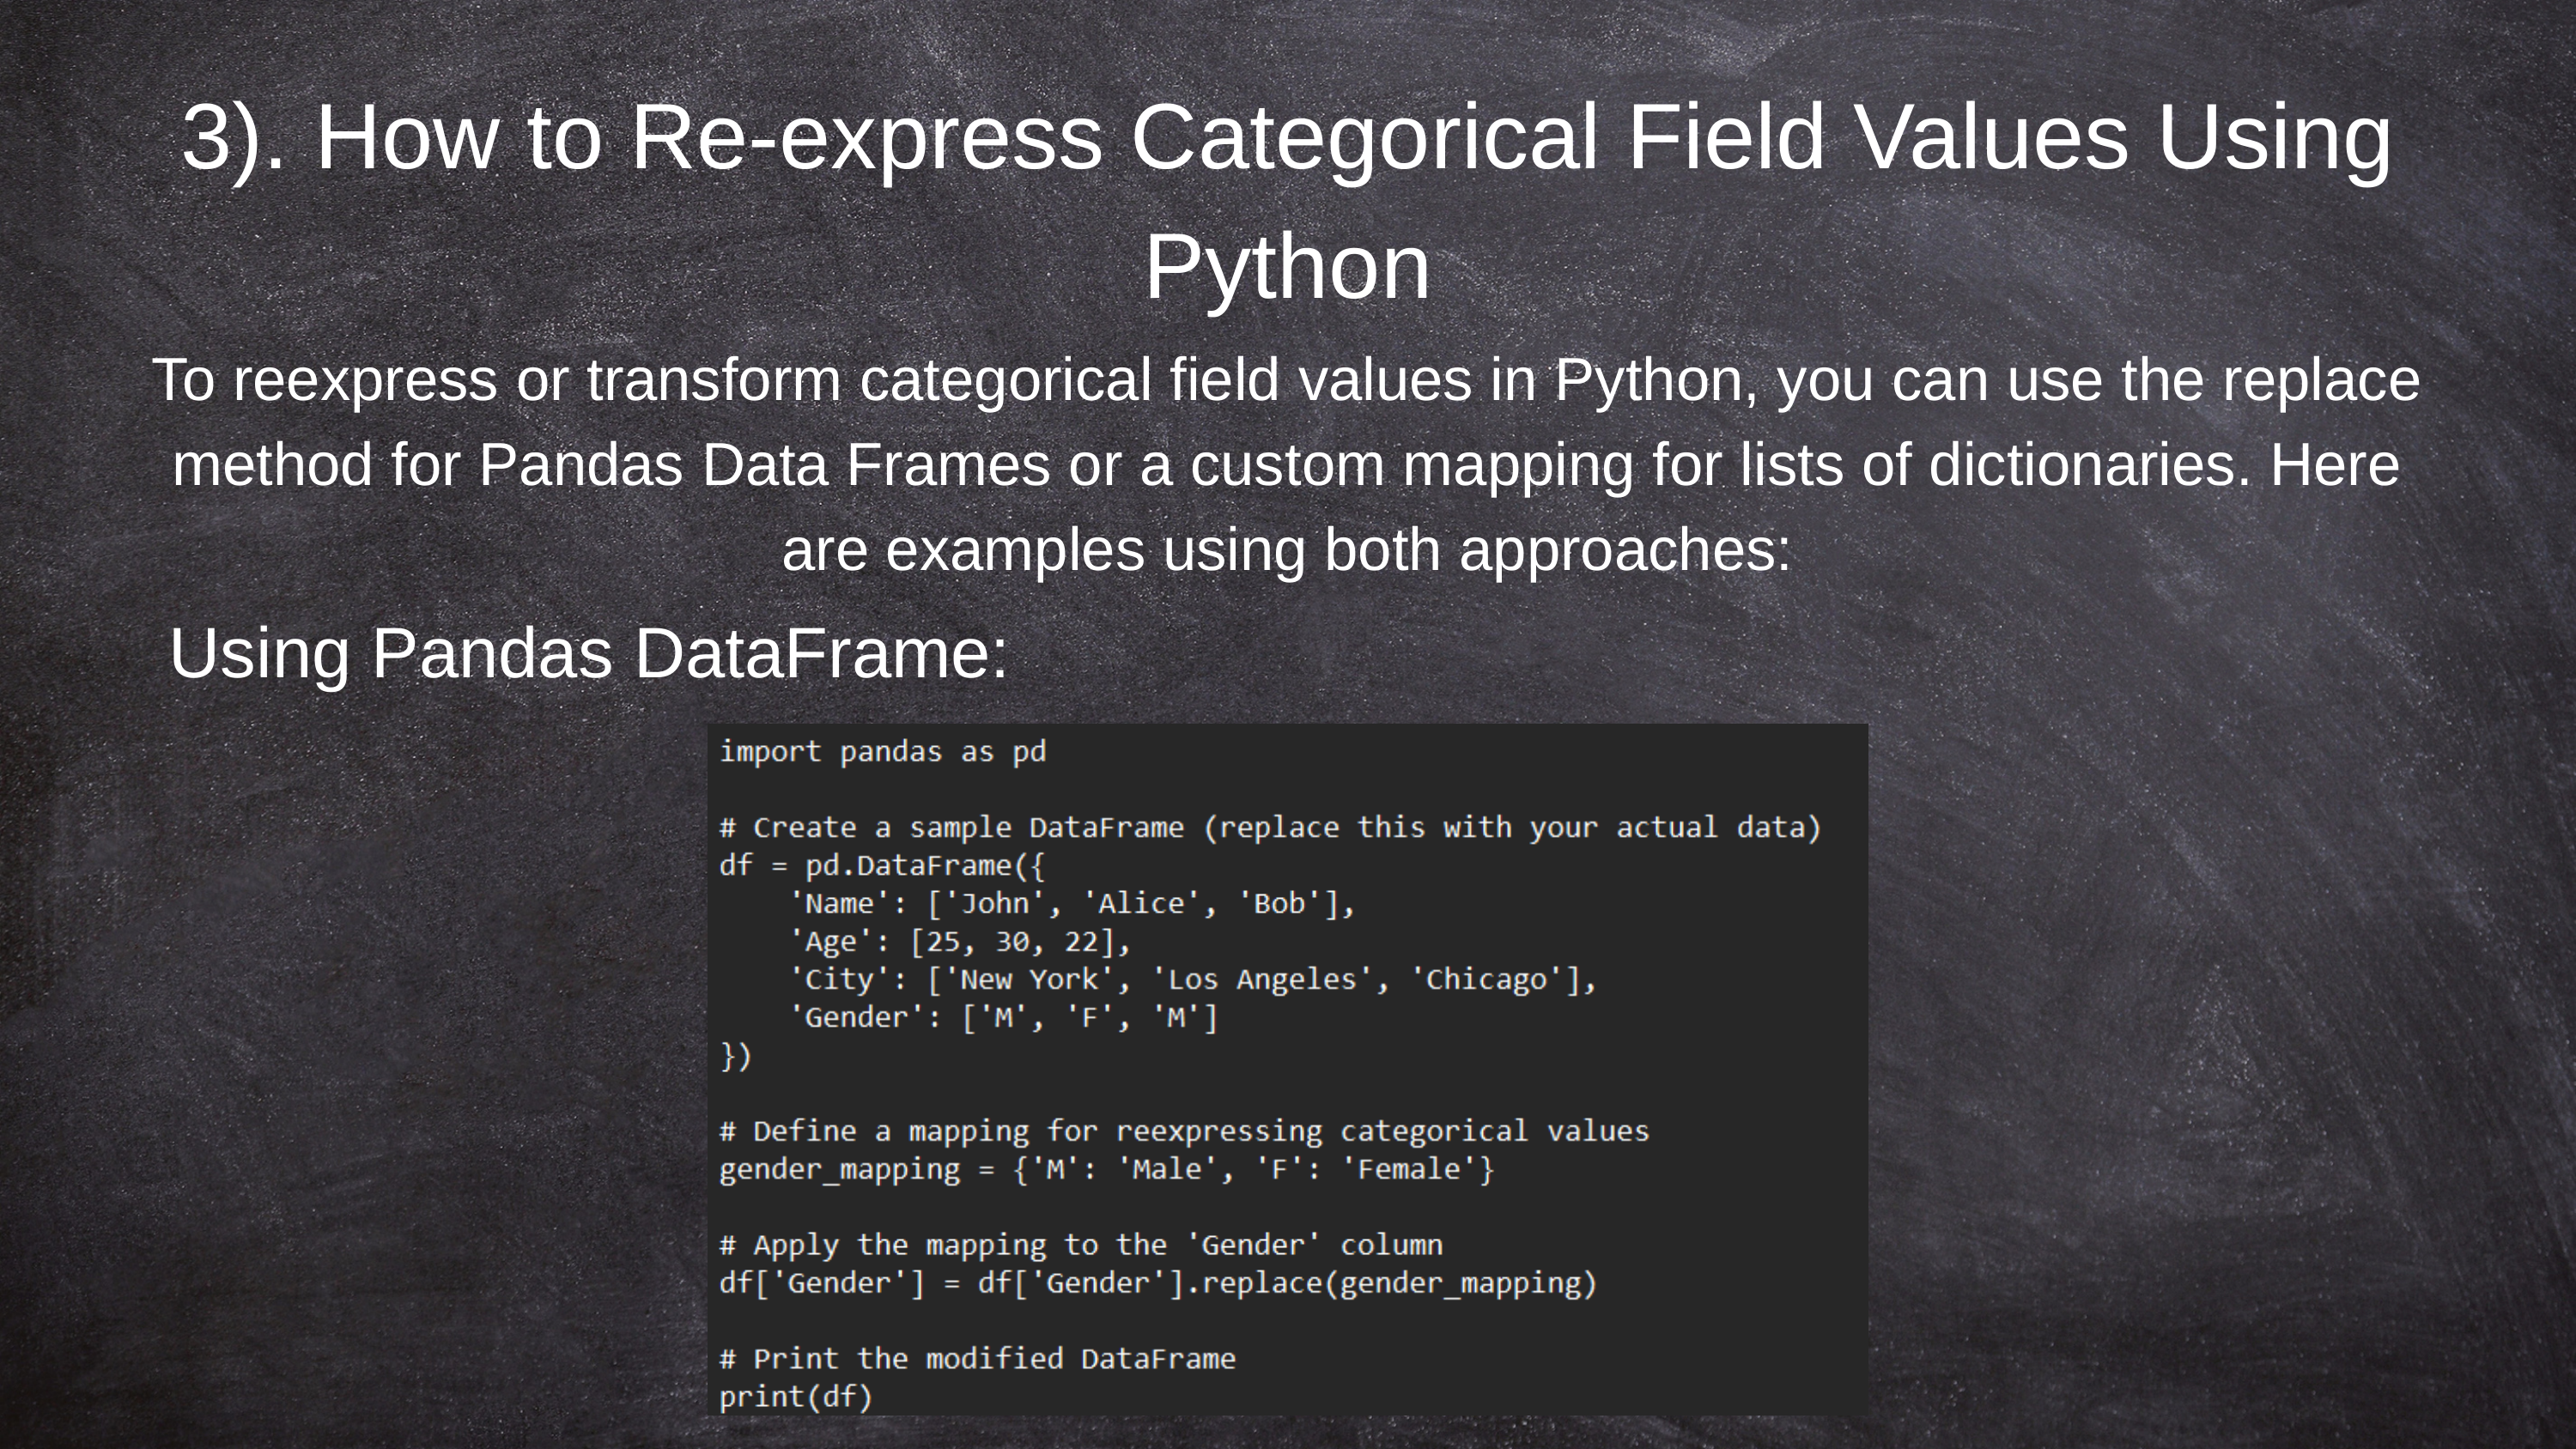

3). How to Re-express Categorical Field Values Using Python
To reexpress or transform categorical field values in Python, you can use the replace method for Pandas Data Frames or a custom mapping for lists of dictionaries. Here are examples using both approaches:
Using Pandas DataFrame: